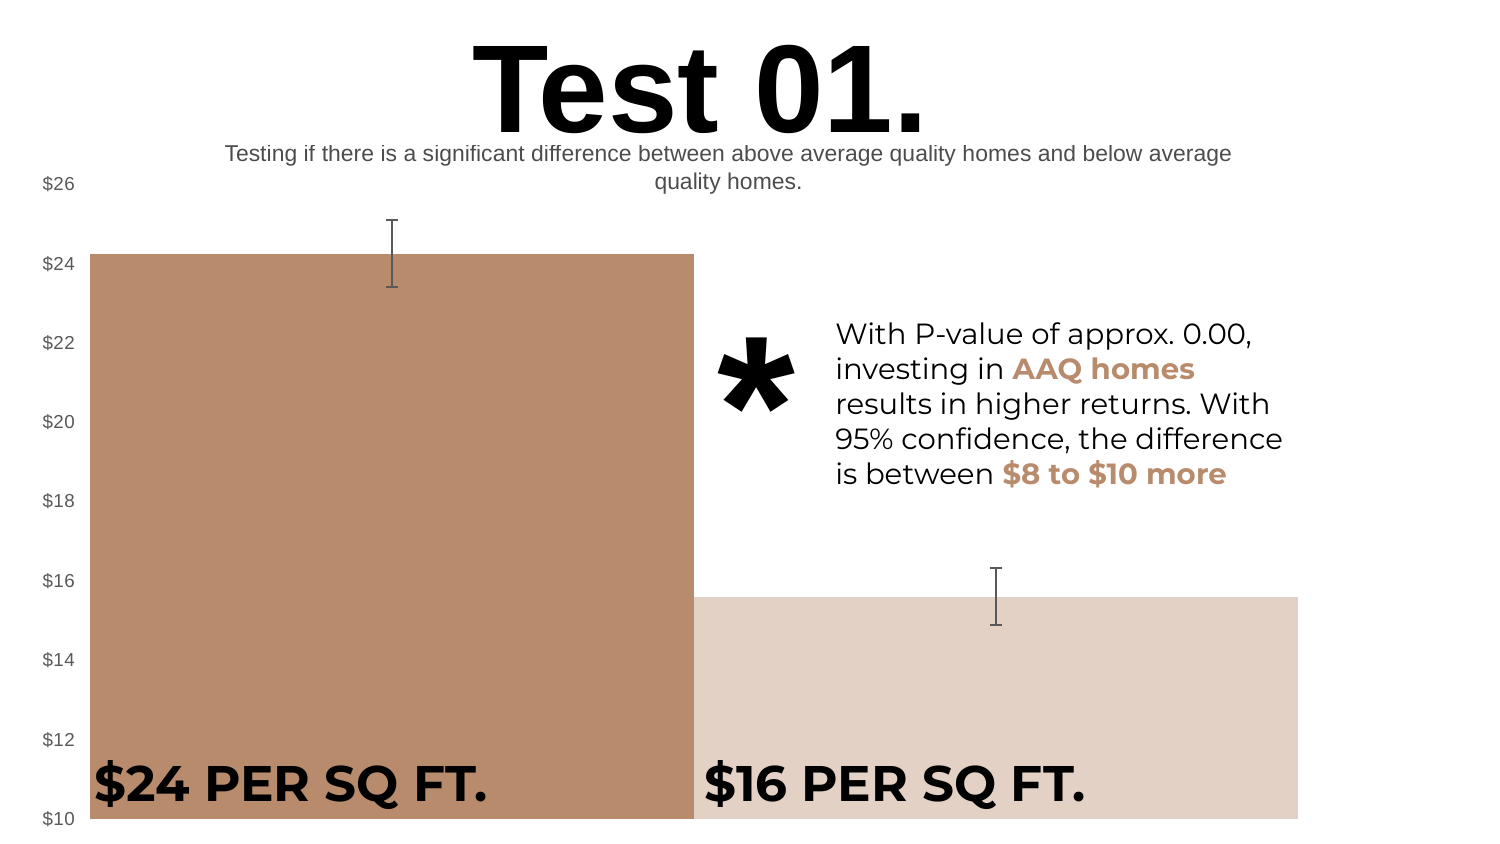

# Test 01.
Testing if there is a significant difference between above average quality homes and below average quality homes.

### Chart

| Category | Mean |
|---|---|
| Above Avg Qual | 24.2566033704787 |
| Below Avg Qual. | 15.60861356564165 |
*
With P-value of approx. 0.00, investing in AAQ homes results in higher returns. With 95% confidence, the difference is between $8 to $10 more
$24 PER SQ FT.
$16 PER SQ FT.